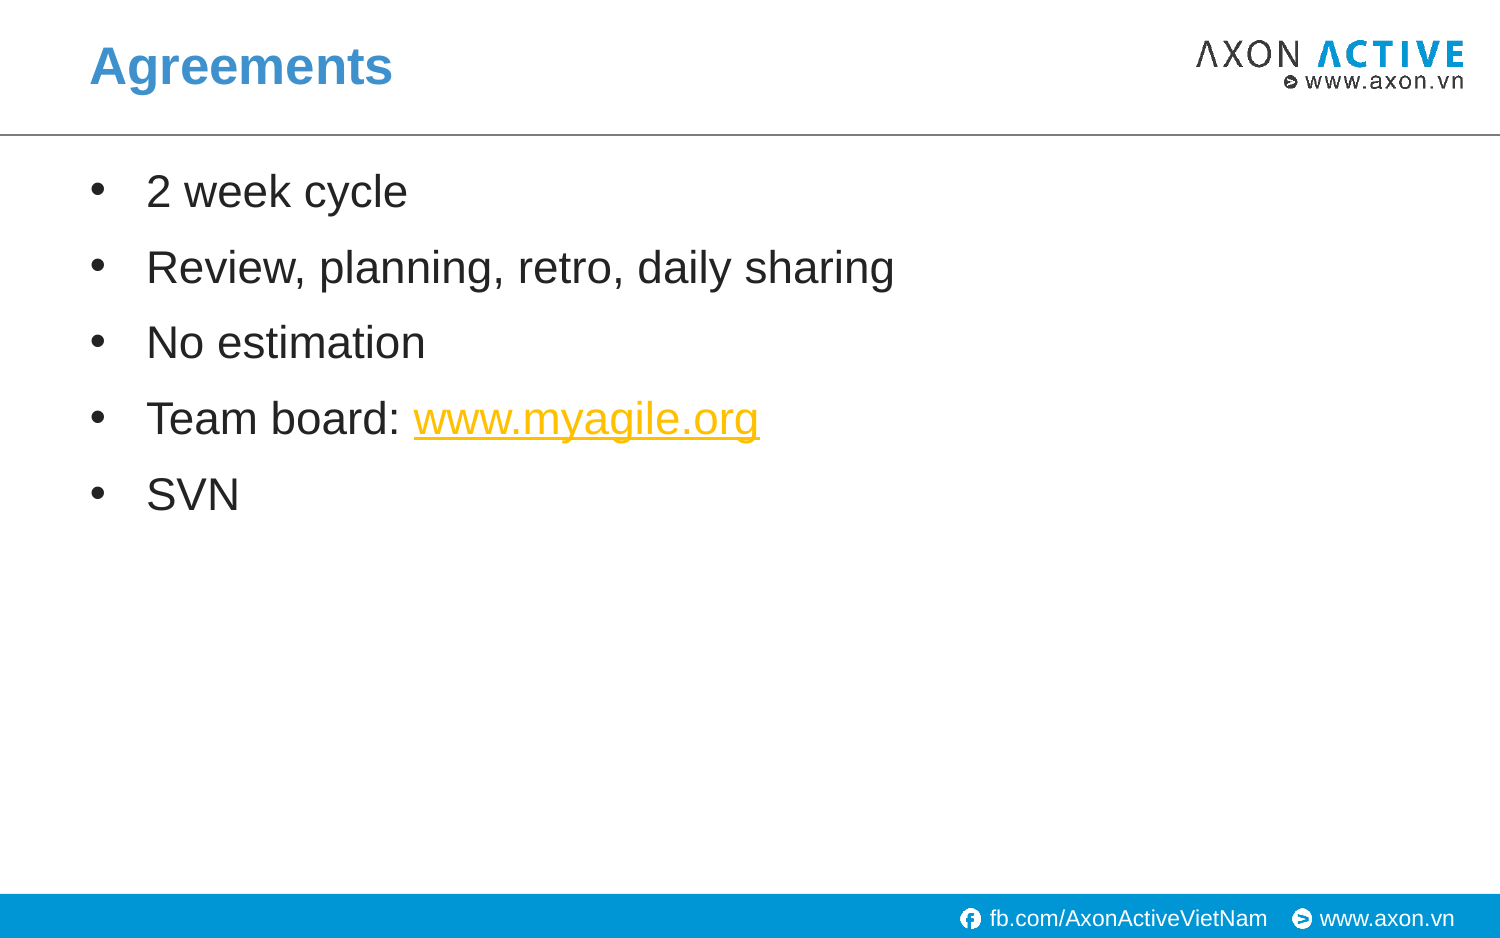

# Agreements
2 week cycle
Review, planning, retro, daily sharing
No estimation
Team board: www.myagile.org
SVN